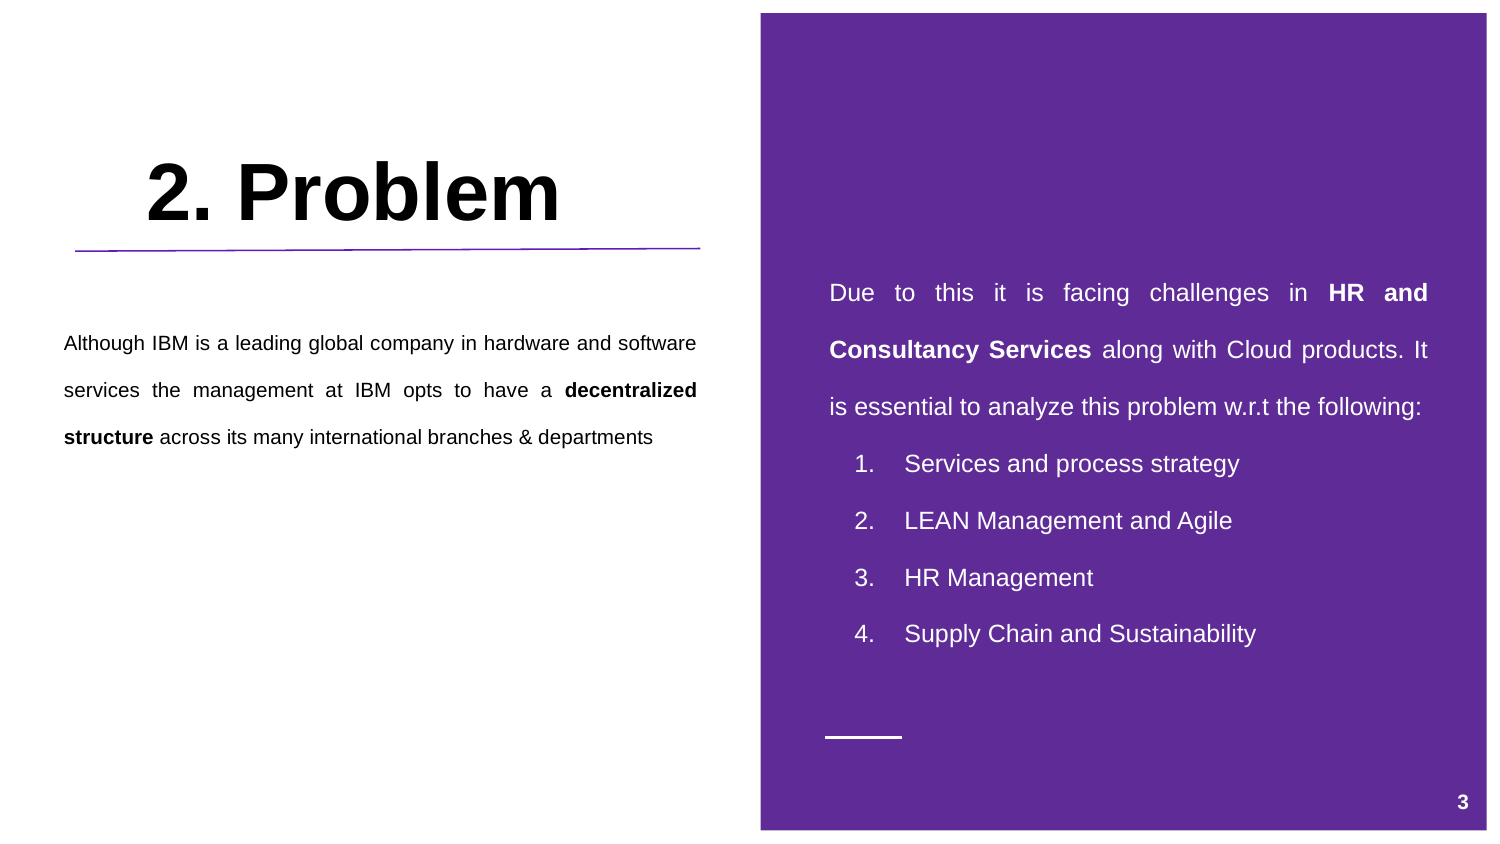

# 2. Problem
Due to this it is facing challenges in HR and Consultancy Services along with Cloud products. It is essential to analyze this problem w.r.t the following:
Services and process strategy
LEAN Management and Agile
HR Management
Supply Chain and Sustainability

Although IBM is a leading global company in hardware and software services the management at IBM opts to have a decentralized structure across its many international branches & departments
3